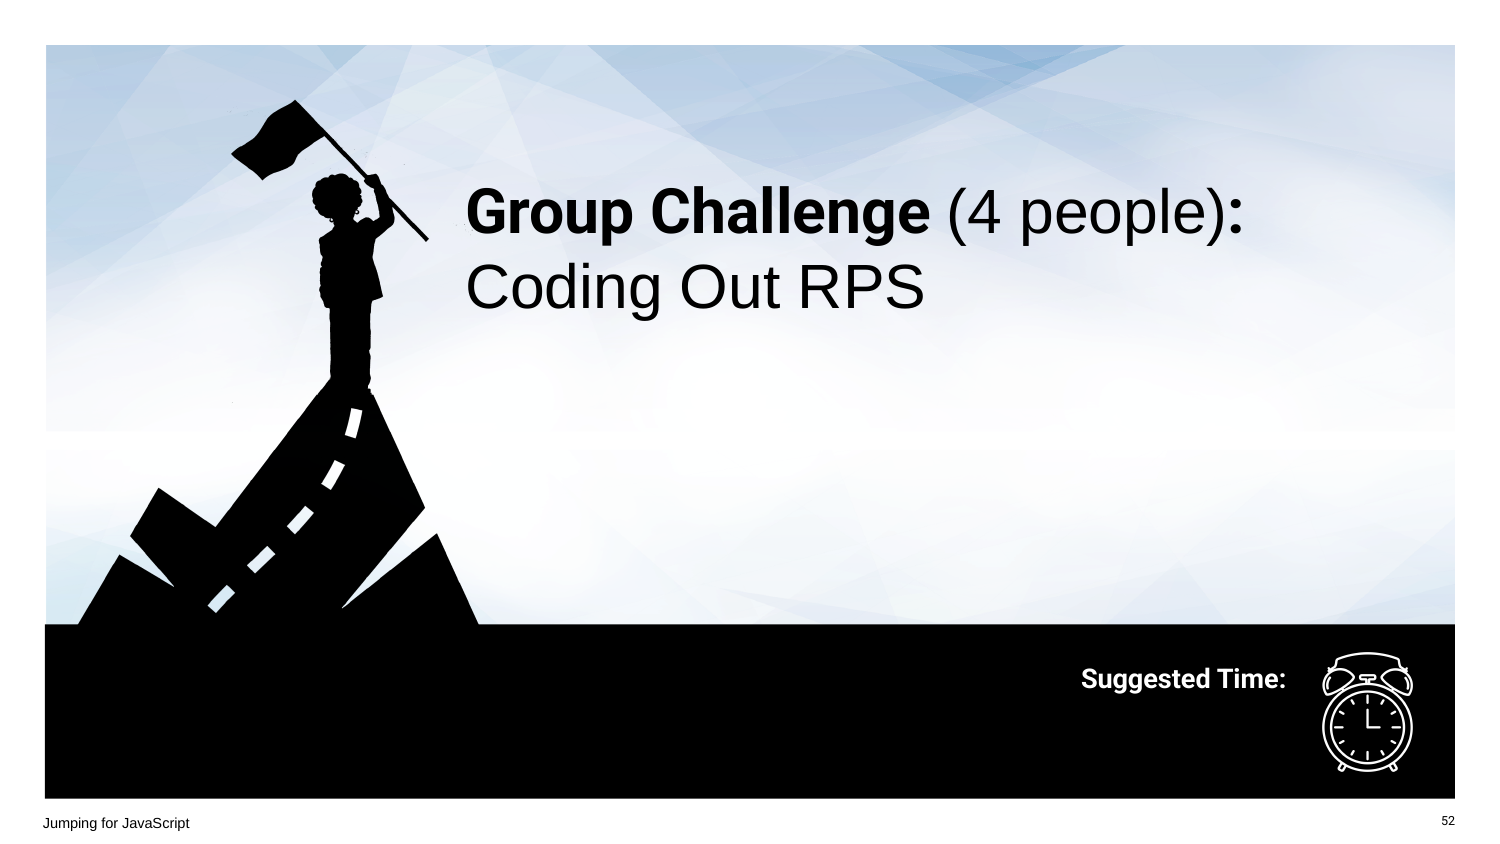

# Group Challenge (4 people): Coding Out RPS

Jumping for JavaScript